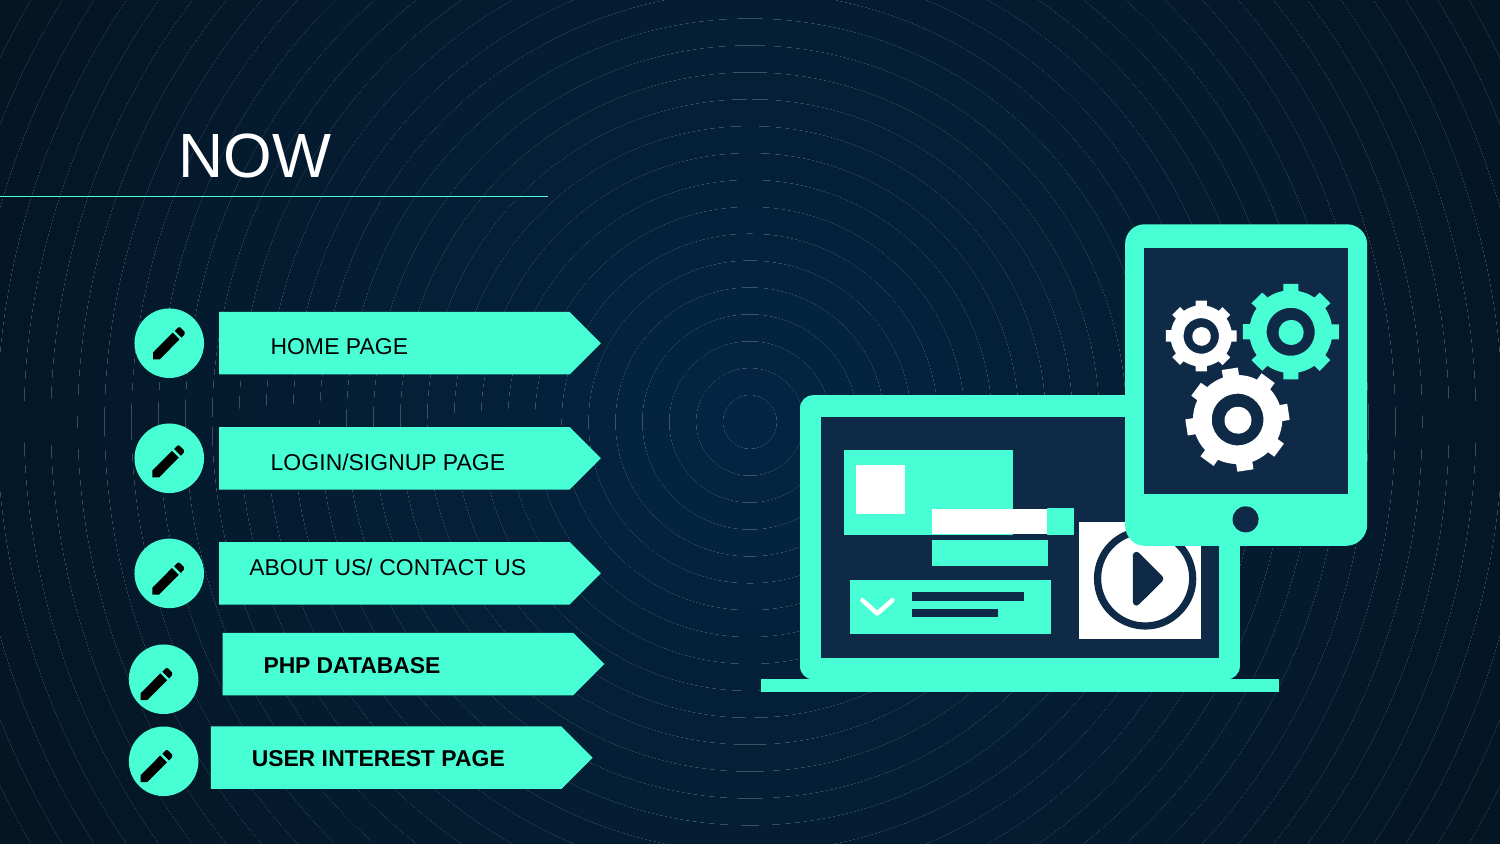

NOW

# HOME PAGE

LOGIN/SIGNUP PAGE

ABOUT US/ CONTACT US

    PHP DATABASE

    USER INTEREST PAGE